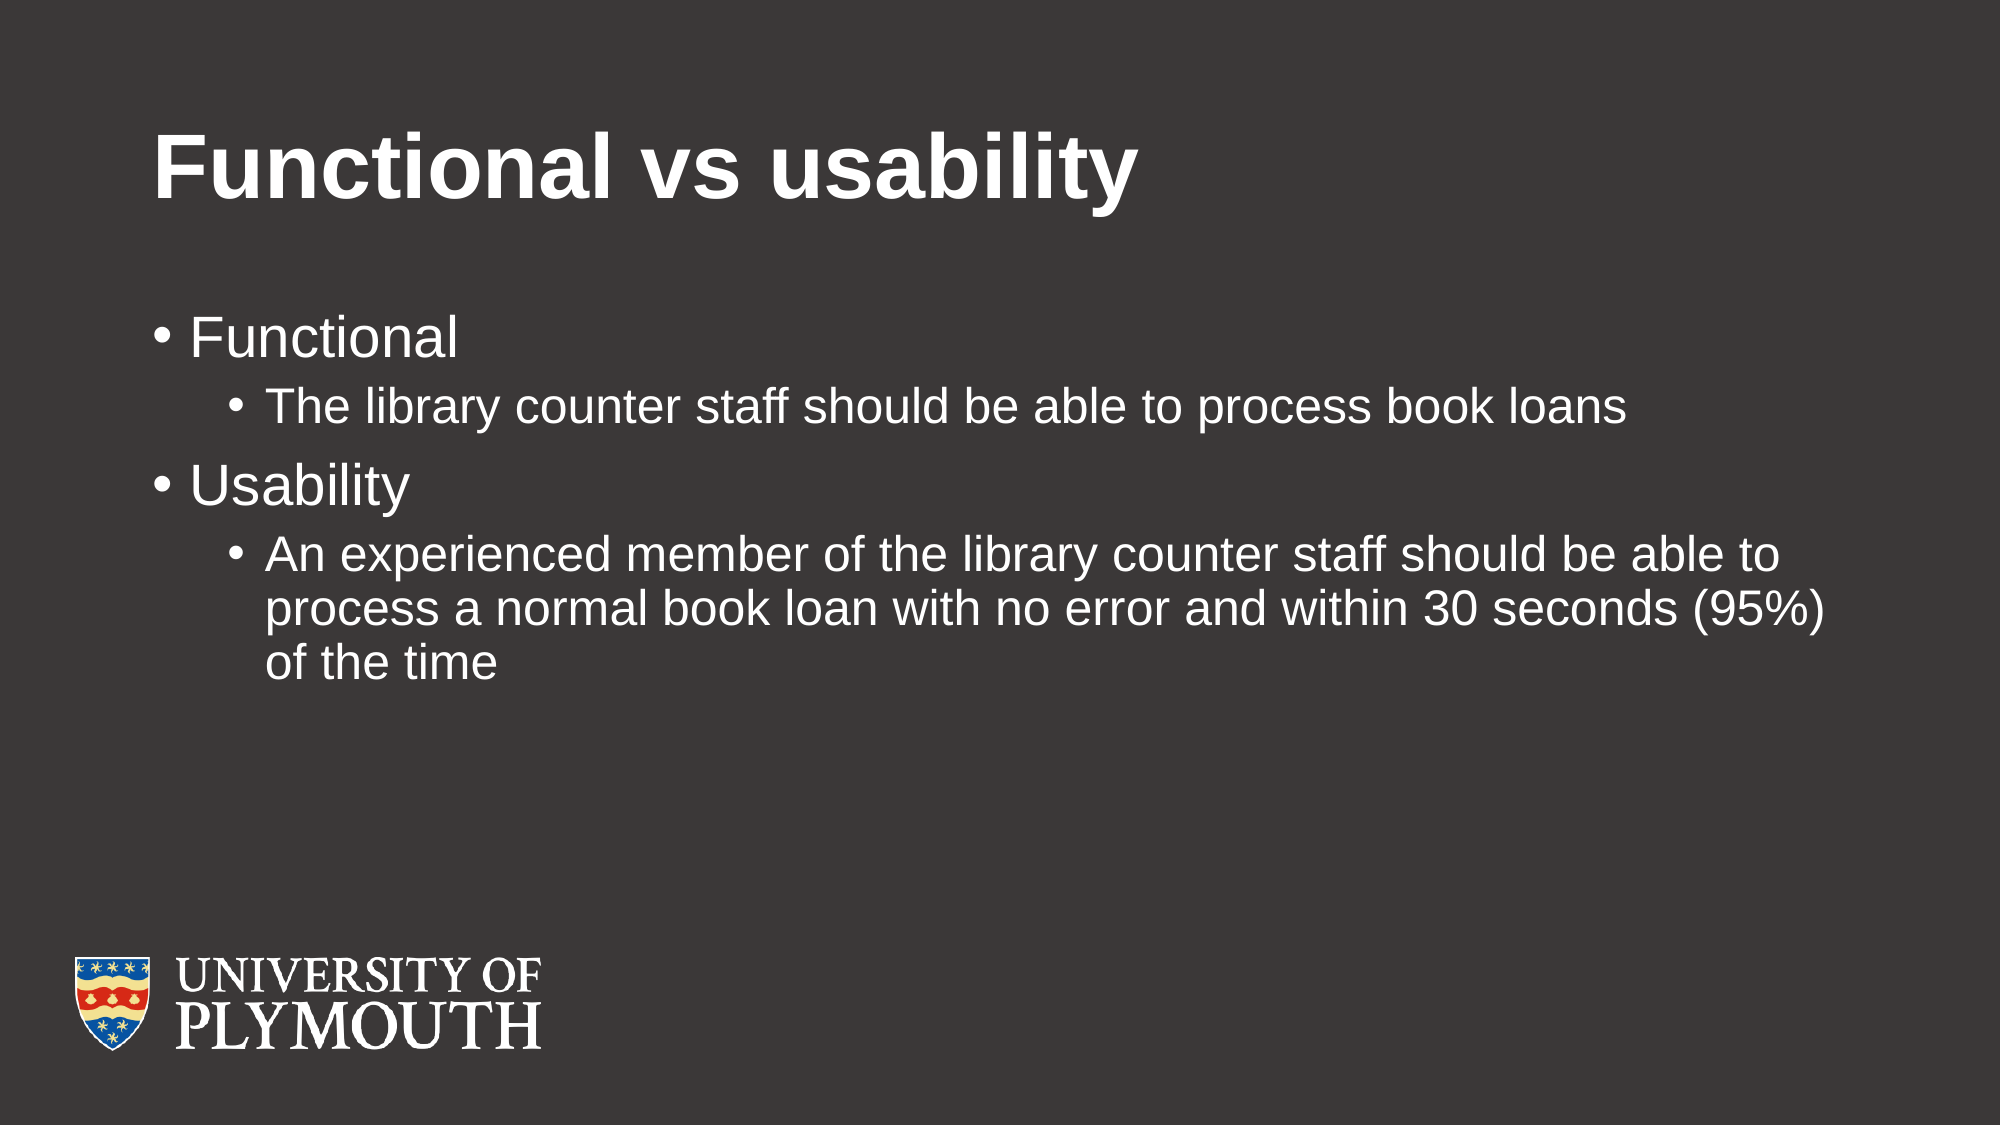

# Functional vs usability
Functional
The library counter staff should be able to process book loans
Usability
An experienced member of the library counter staff should be able to process a normal book loan with no error and within 30 seconds (95%) of the time